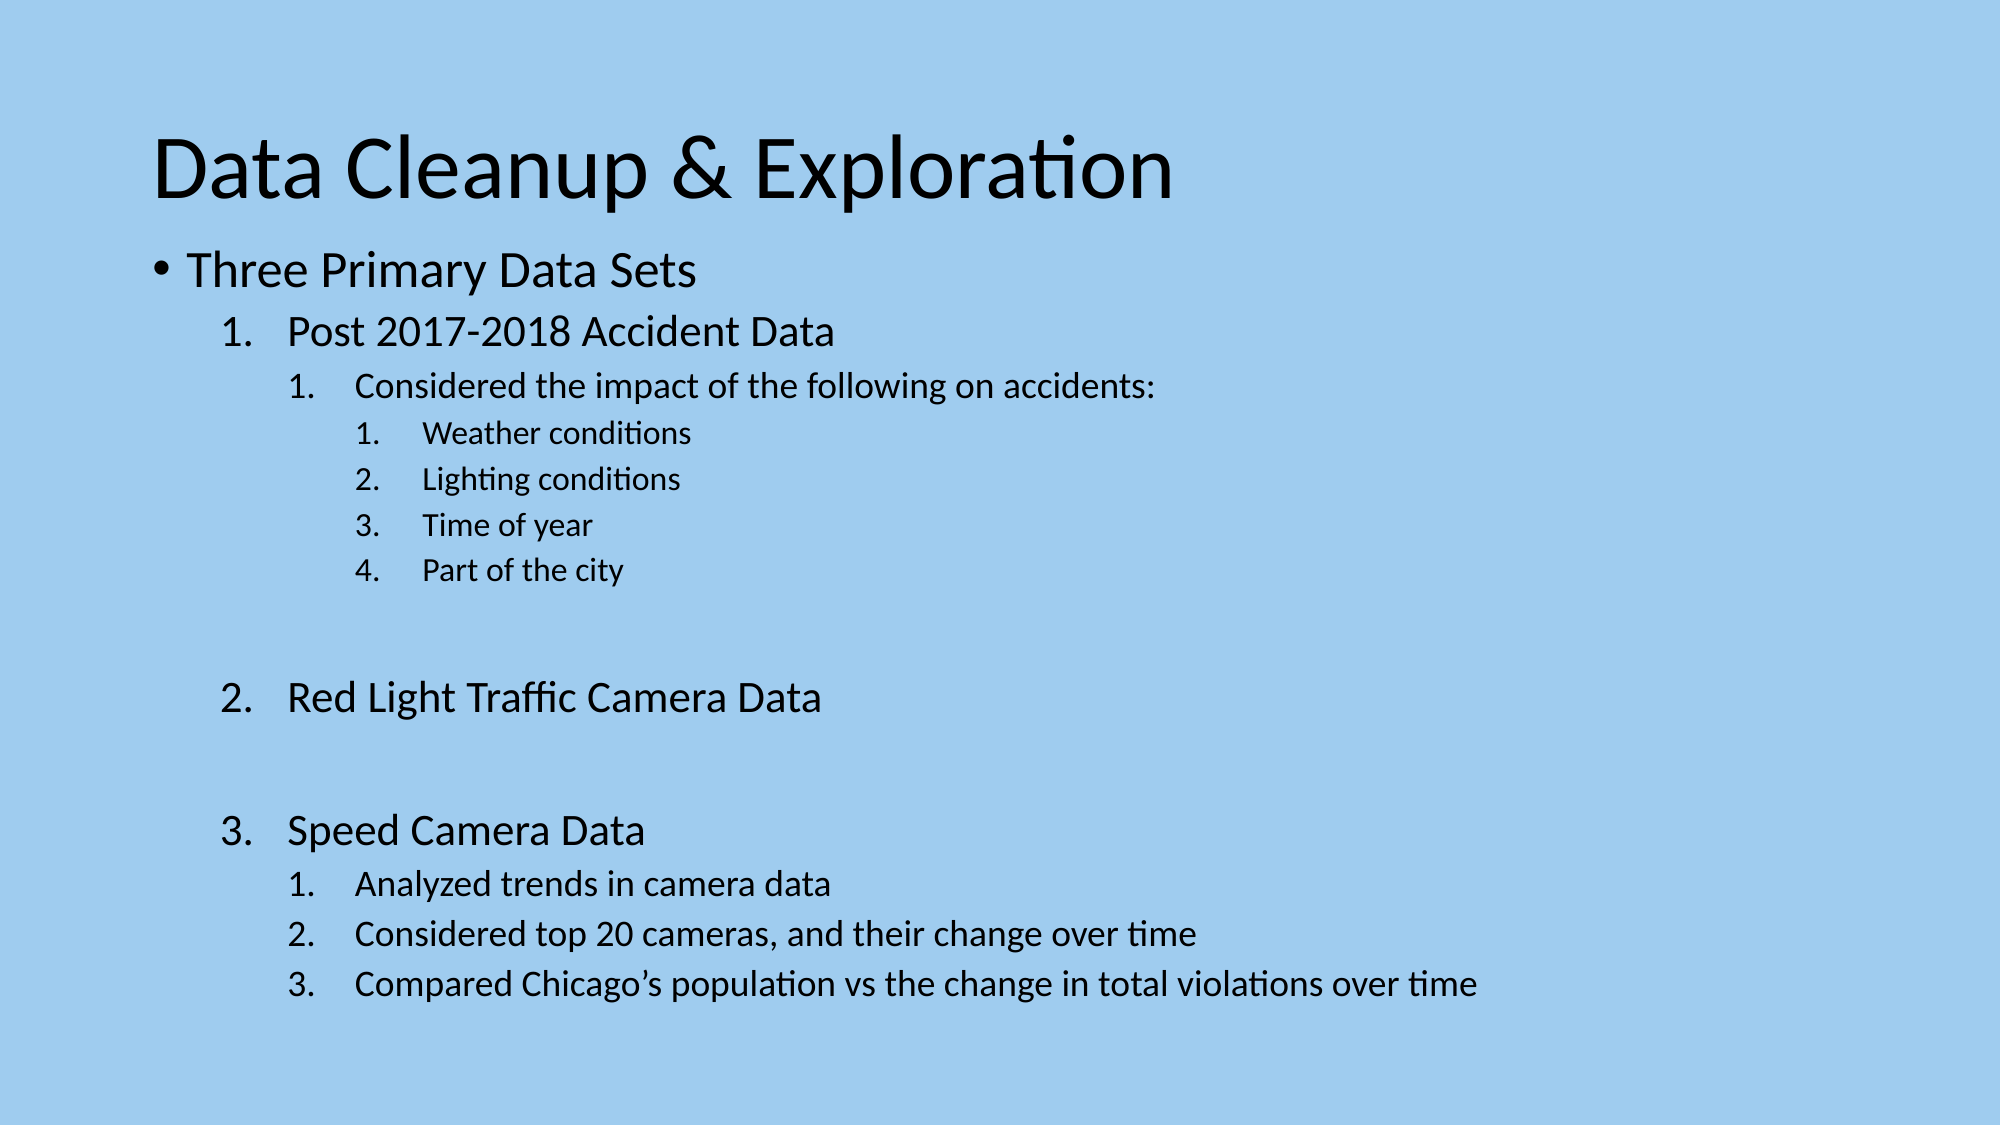

# Data Cleanup & Exploration
Three Primary Data Sets
Post 2017-2018 Accident Data
Considered the impact of the following on accidents:
Weather conditions
Lighting conditions
Time of year
Part of the city

Red Light Traffic Camera Data

Speed Camera Data
Analyzed trends in camera data
Considered top 20 cameras, and their change over time
Compared Chicago’s population vs the change in total violations over time